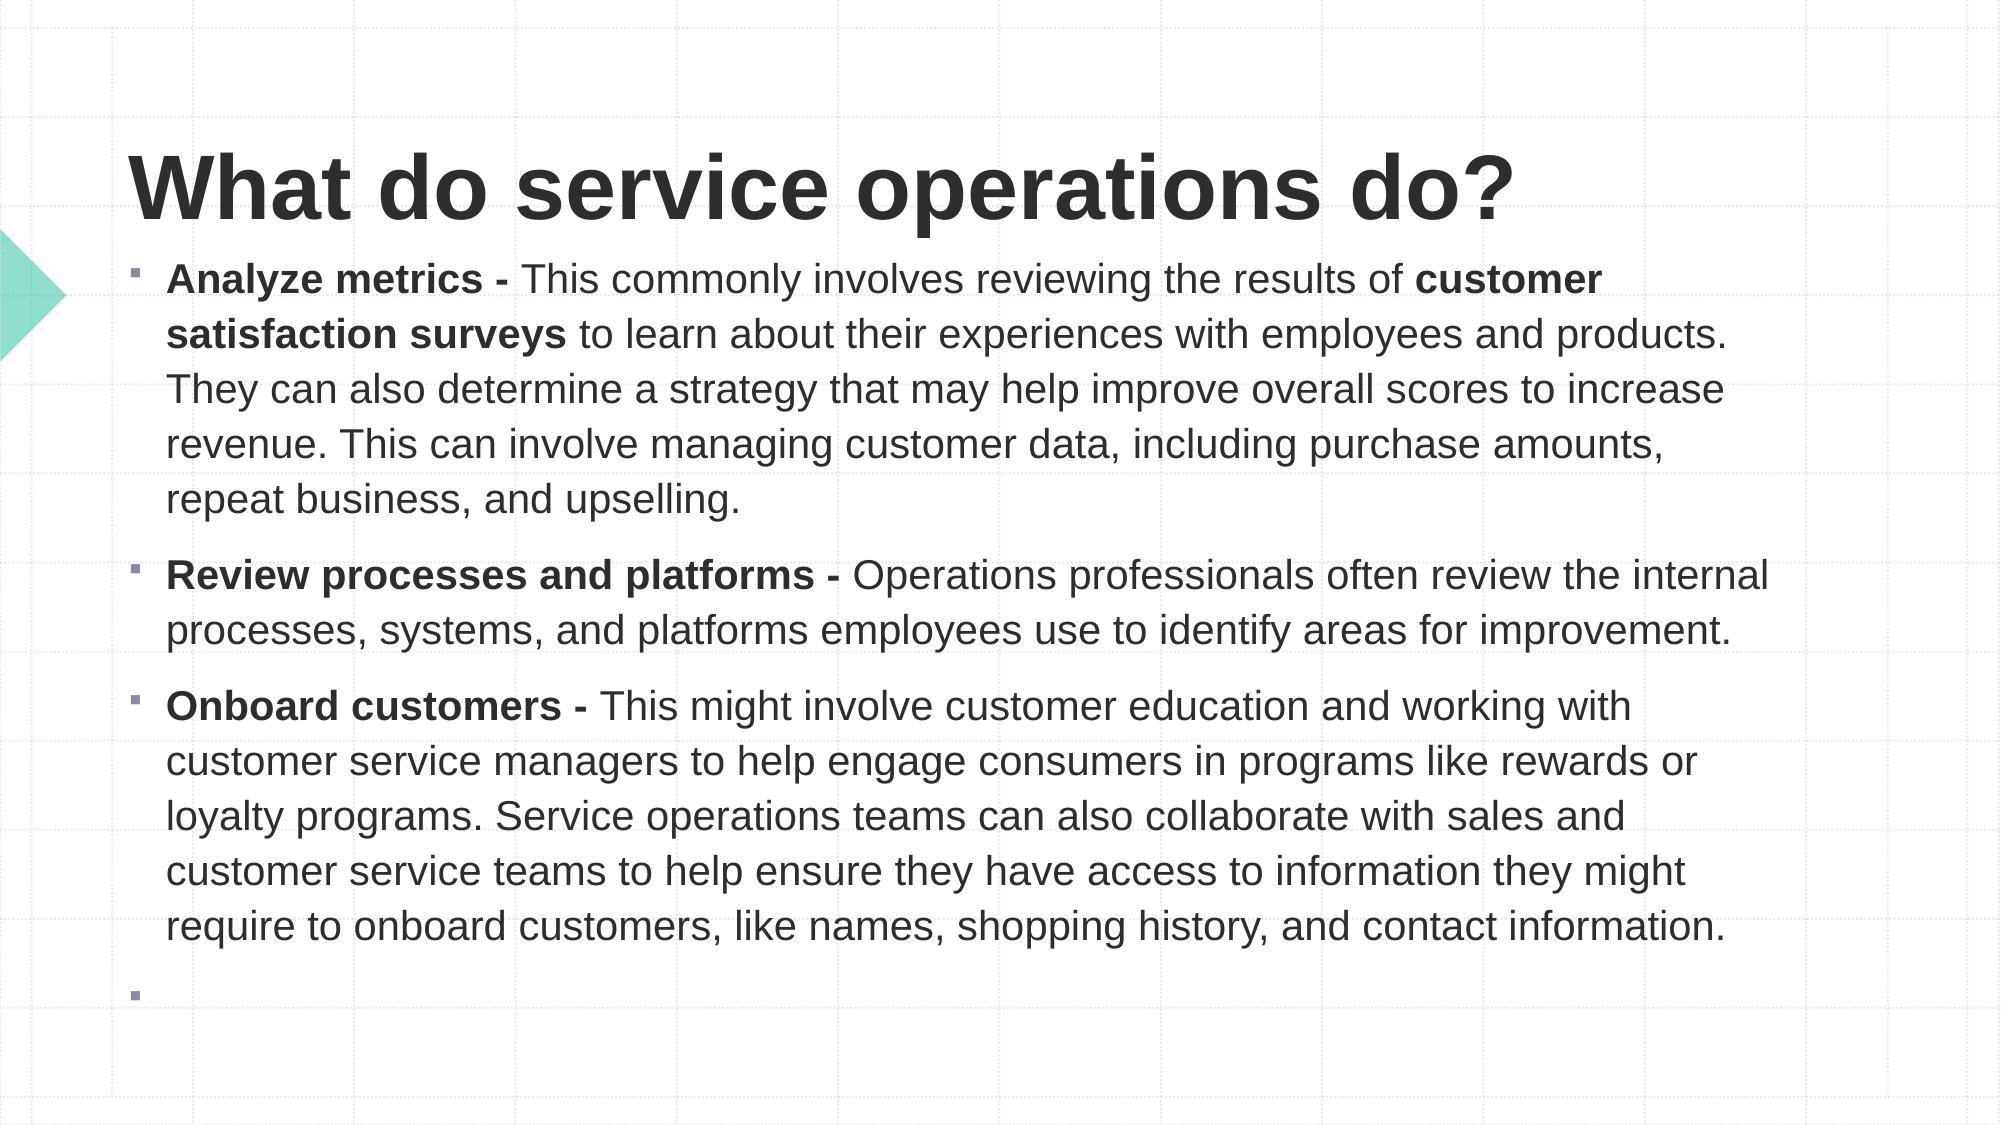

# What do service operations do?
Analyze metrics - This commonly involves reviewing the results of customer satisfaction surveys to learn about their experiences with employees and products. They can also determine a strategy that may help improve overall scores to increase revenue. This can involve managing customer data, including purchase amounts, repeat business, and upselling.
Review processes and platforms - Operations professionals often review the internal processes, systems, and platforms employees use to identify areas for improvement.
Onboard customers - This might involve customer education and working with customer service managers to help engage consumers in programs like rewards or loyalty programs. Service operations teams can also collaborate with sales and customer service teams to help ensure they have access to information they might require to onboard customers, like names, shopping history, and contact information.